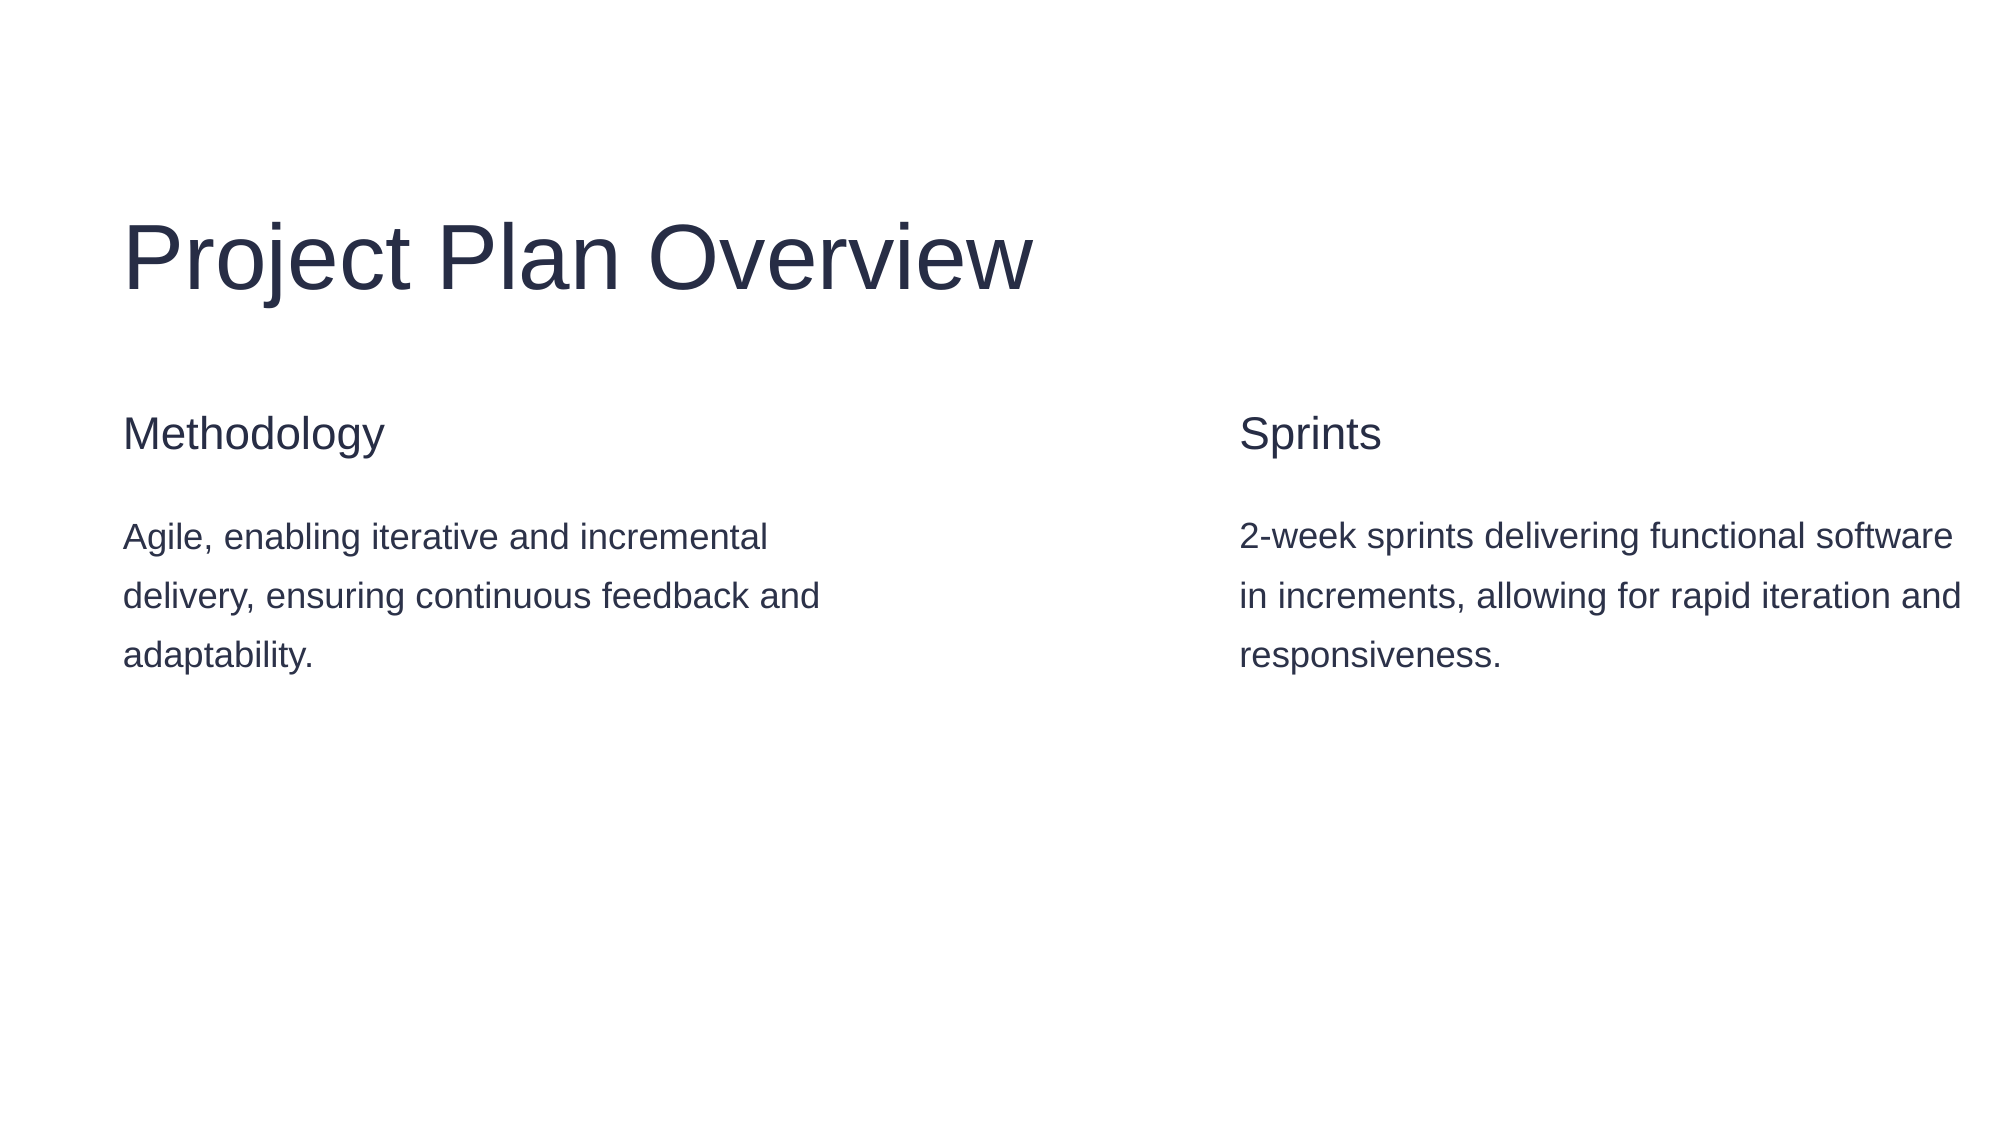

Project Plan Overview
Methodology
Sprints
Agile, enabling iterative and incremental delivery, ensuring continuous feedback and adaptability.
2-week sprints delivering functional software in increments, allowing for rapid iteration and responsiveness.